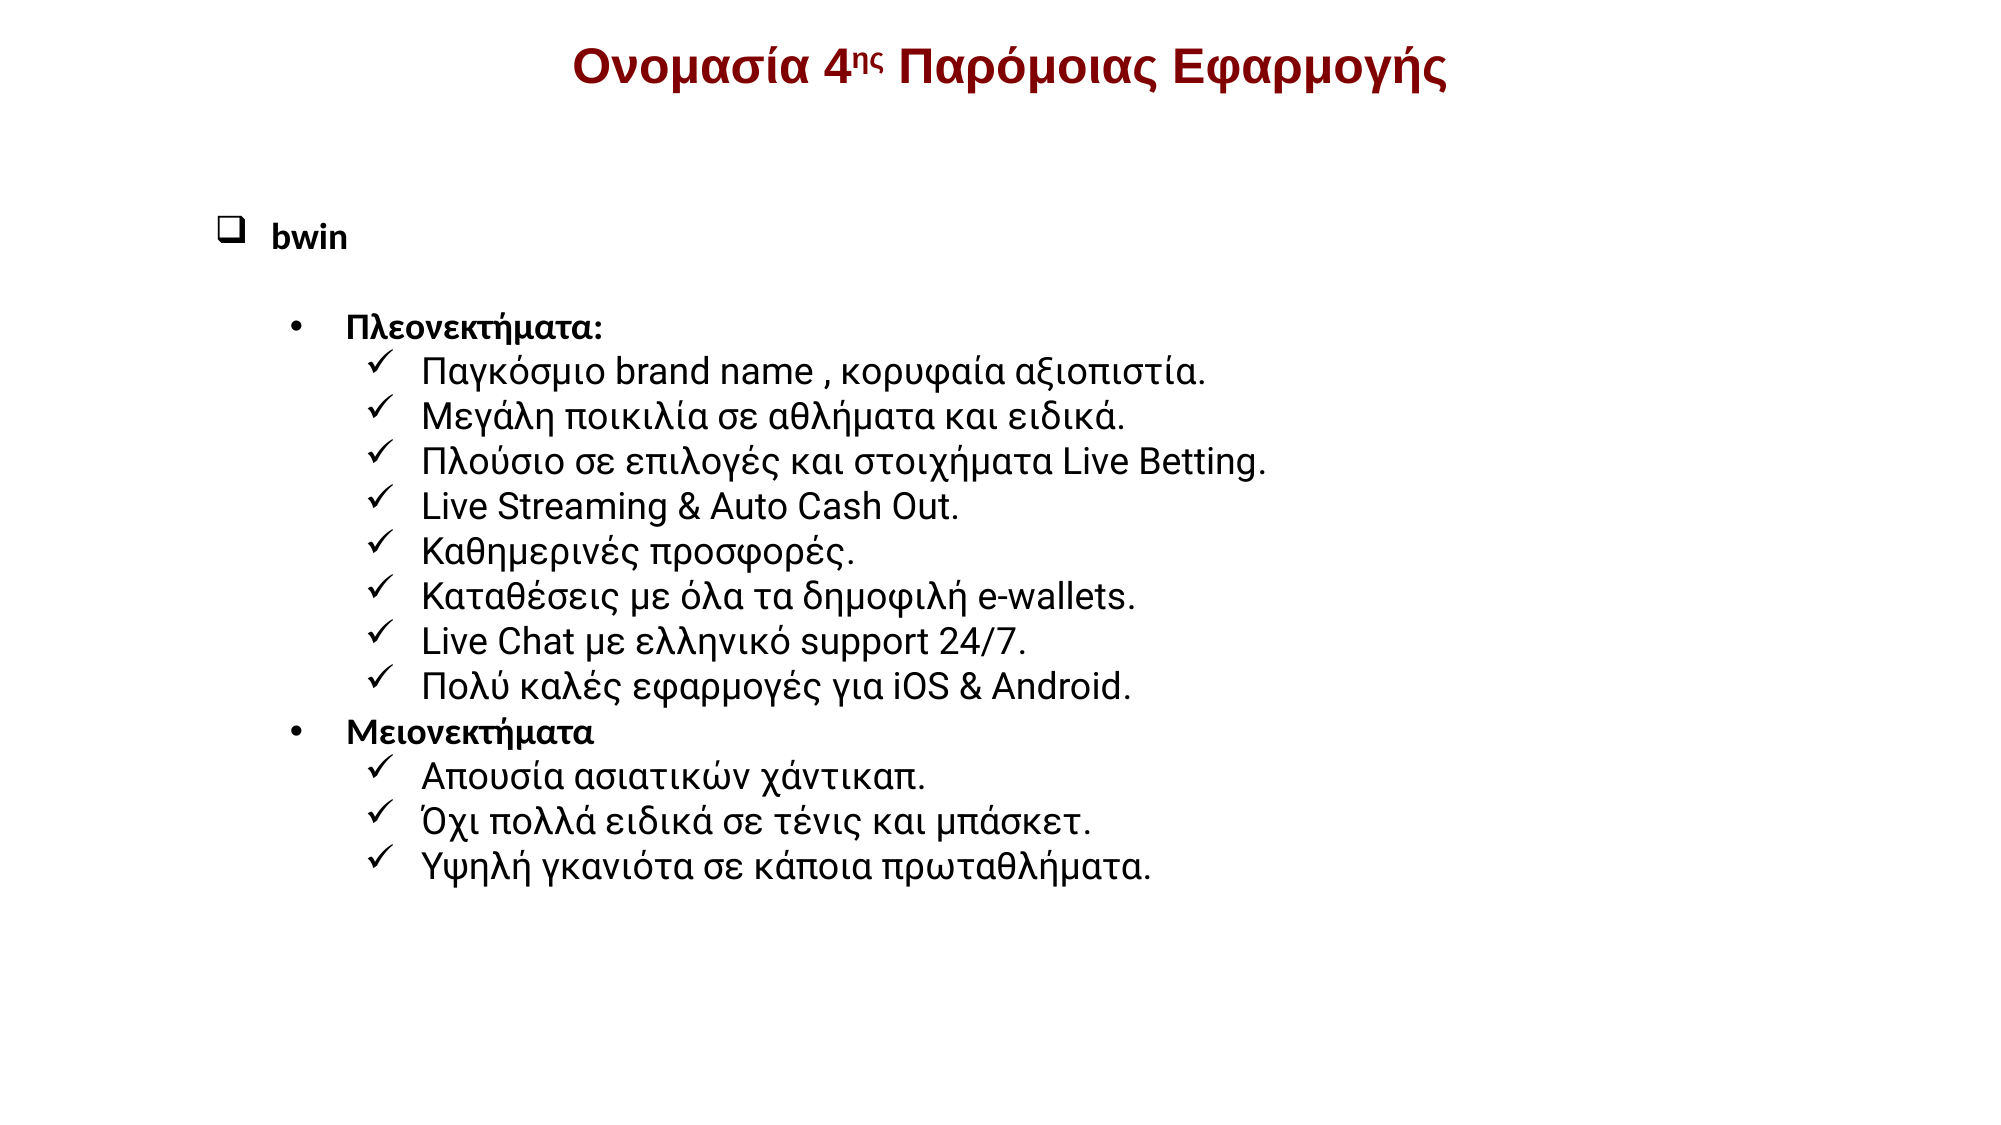

Ονομασία 4ης Παρόμοιας Εφαρμογής
bwin

Πλεονεκτήματα:
Παγκόσμιο brand name , κορυφαία αξιοπιστία.
Μεγάλη ποικιλία σε αθλήματα και ειδικά.
Πλούσιο σε επιλογές και στοιχήματα Live Betting.
Live Streaming & Auto Cash Out.
Καθημερινές προσφορές.
Καταθέσεις με όλα τα δημοφιλή e-wallets.
Live Chat με ελληνικό support 24/7.
Πολύ καλές εφαρμογές για iOS & Android.
Μειονεκτήματα
Απουσία ασιατικών χάντικαπ.
Όχι πολλά ειδικά σε τένις και μπάσκετ.
Υψηλή γκανιότα σε κάποια πρωταθλήματα.